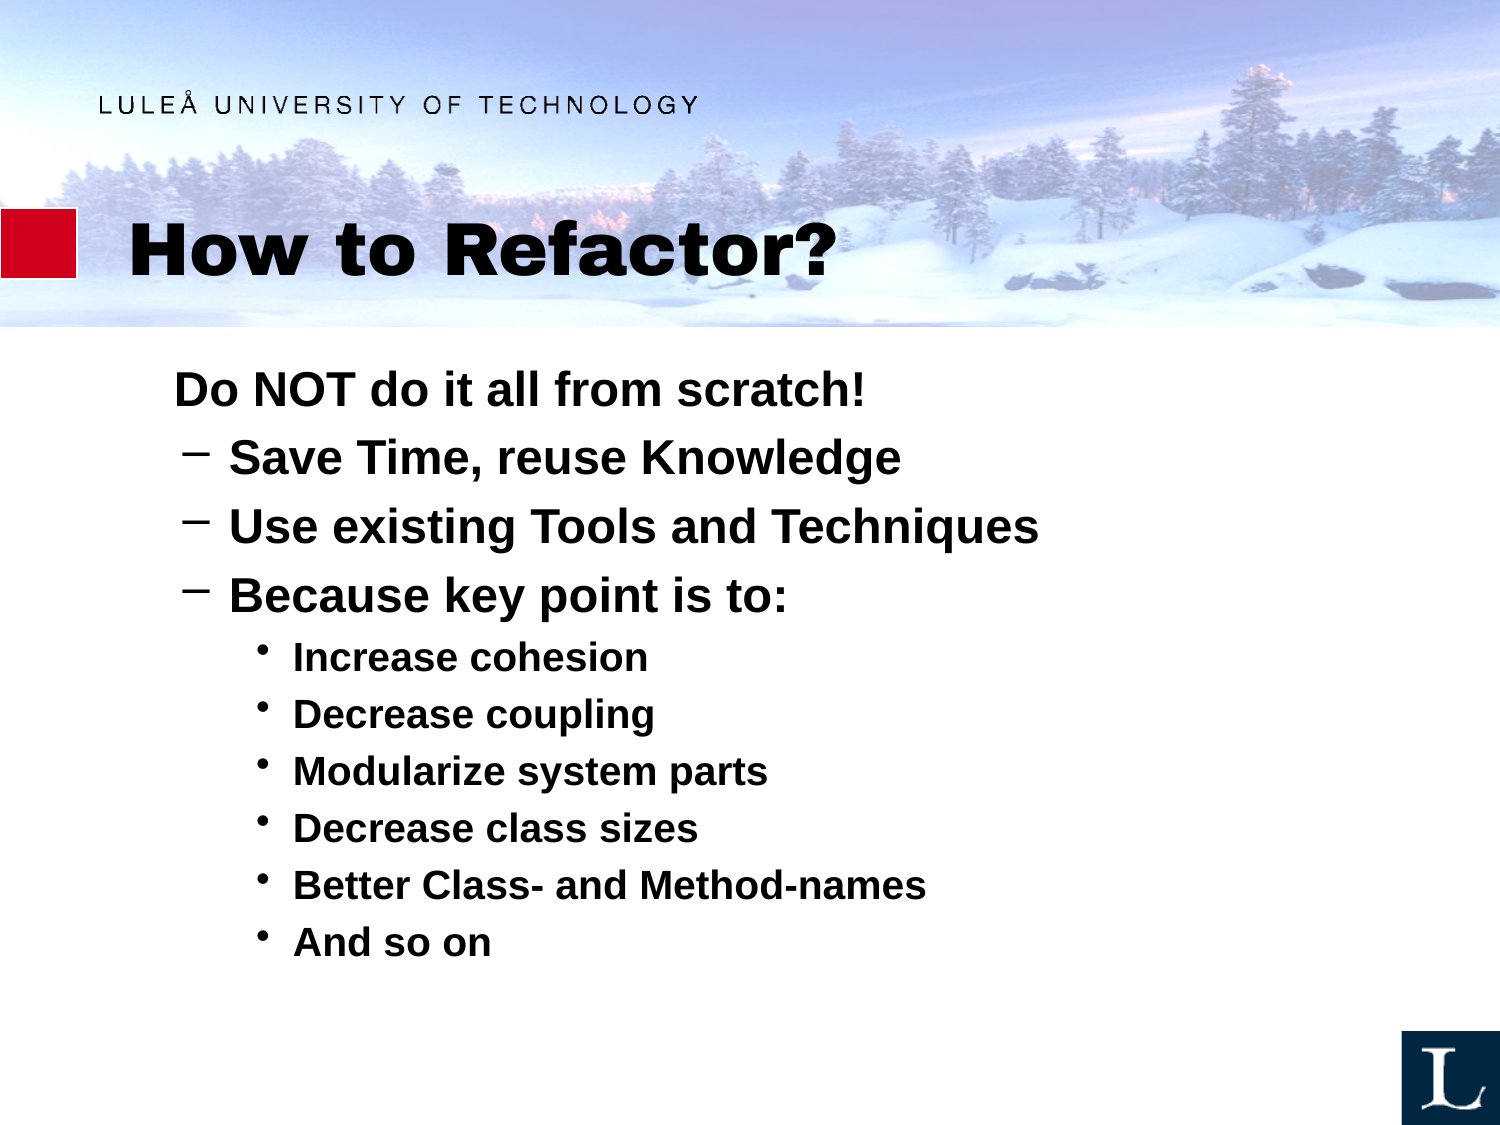

# How to Refactor?
Do NOT do it all from scratch!
Save Time, reuse Knowledge
Use existing Tools and Techniques
Because key point is to:
Increase cohesion
Decrease coupling
Modularize system parts
Decrease class sizes
Better Class- and Method-names
And so on